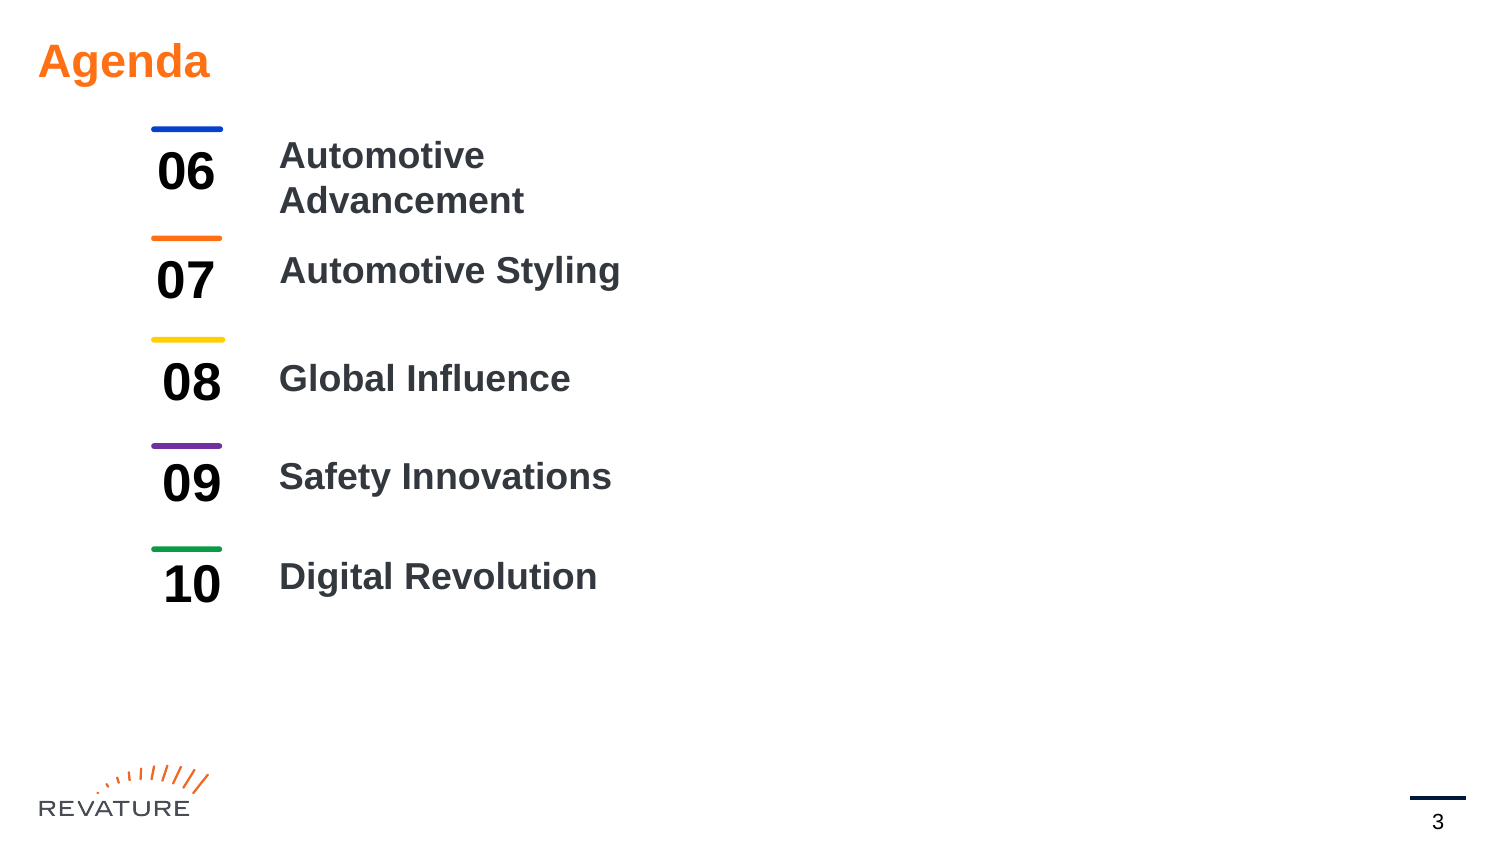

# Agenda

06
Automotive Advancement

07
Automotive Styling

08
Global Influence

09
Safety Innovations

10
Digital Revolution